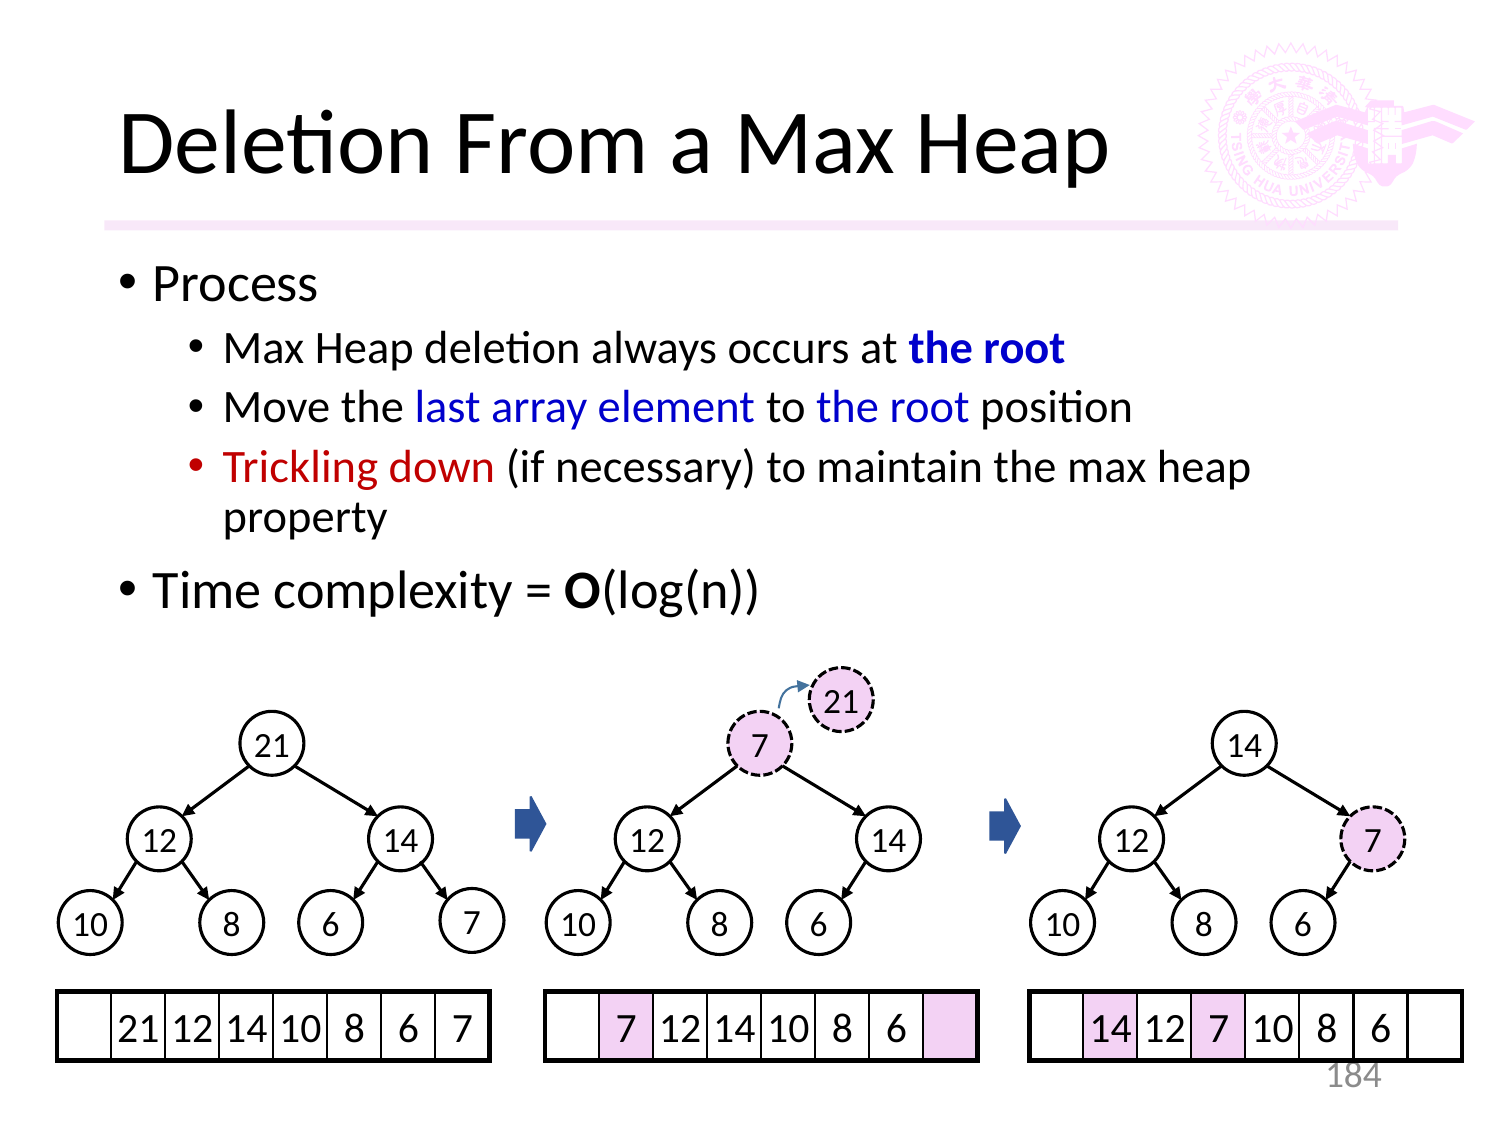

# Deletion From a Max Heap
Process
Max Heap deletion always occurs at the root
Move the last array element to the root position
Trickling down (if necessary) to maintain the max heap property
Time complexity = O(log(n))

21
7
12
14
10
8
6

21
12
14
10
8
6
14
12
7
10
8
6

7

21
12
14
10
8
6
7

7
12
14
10
8
6

14
12
7
10
8
6

184